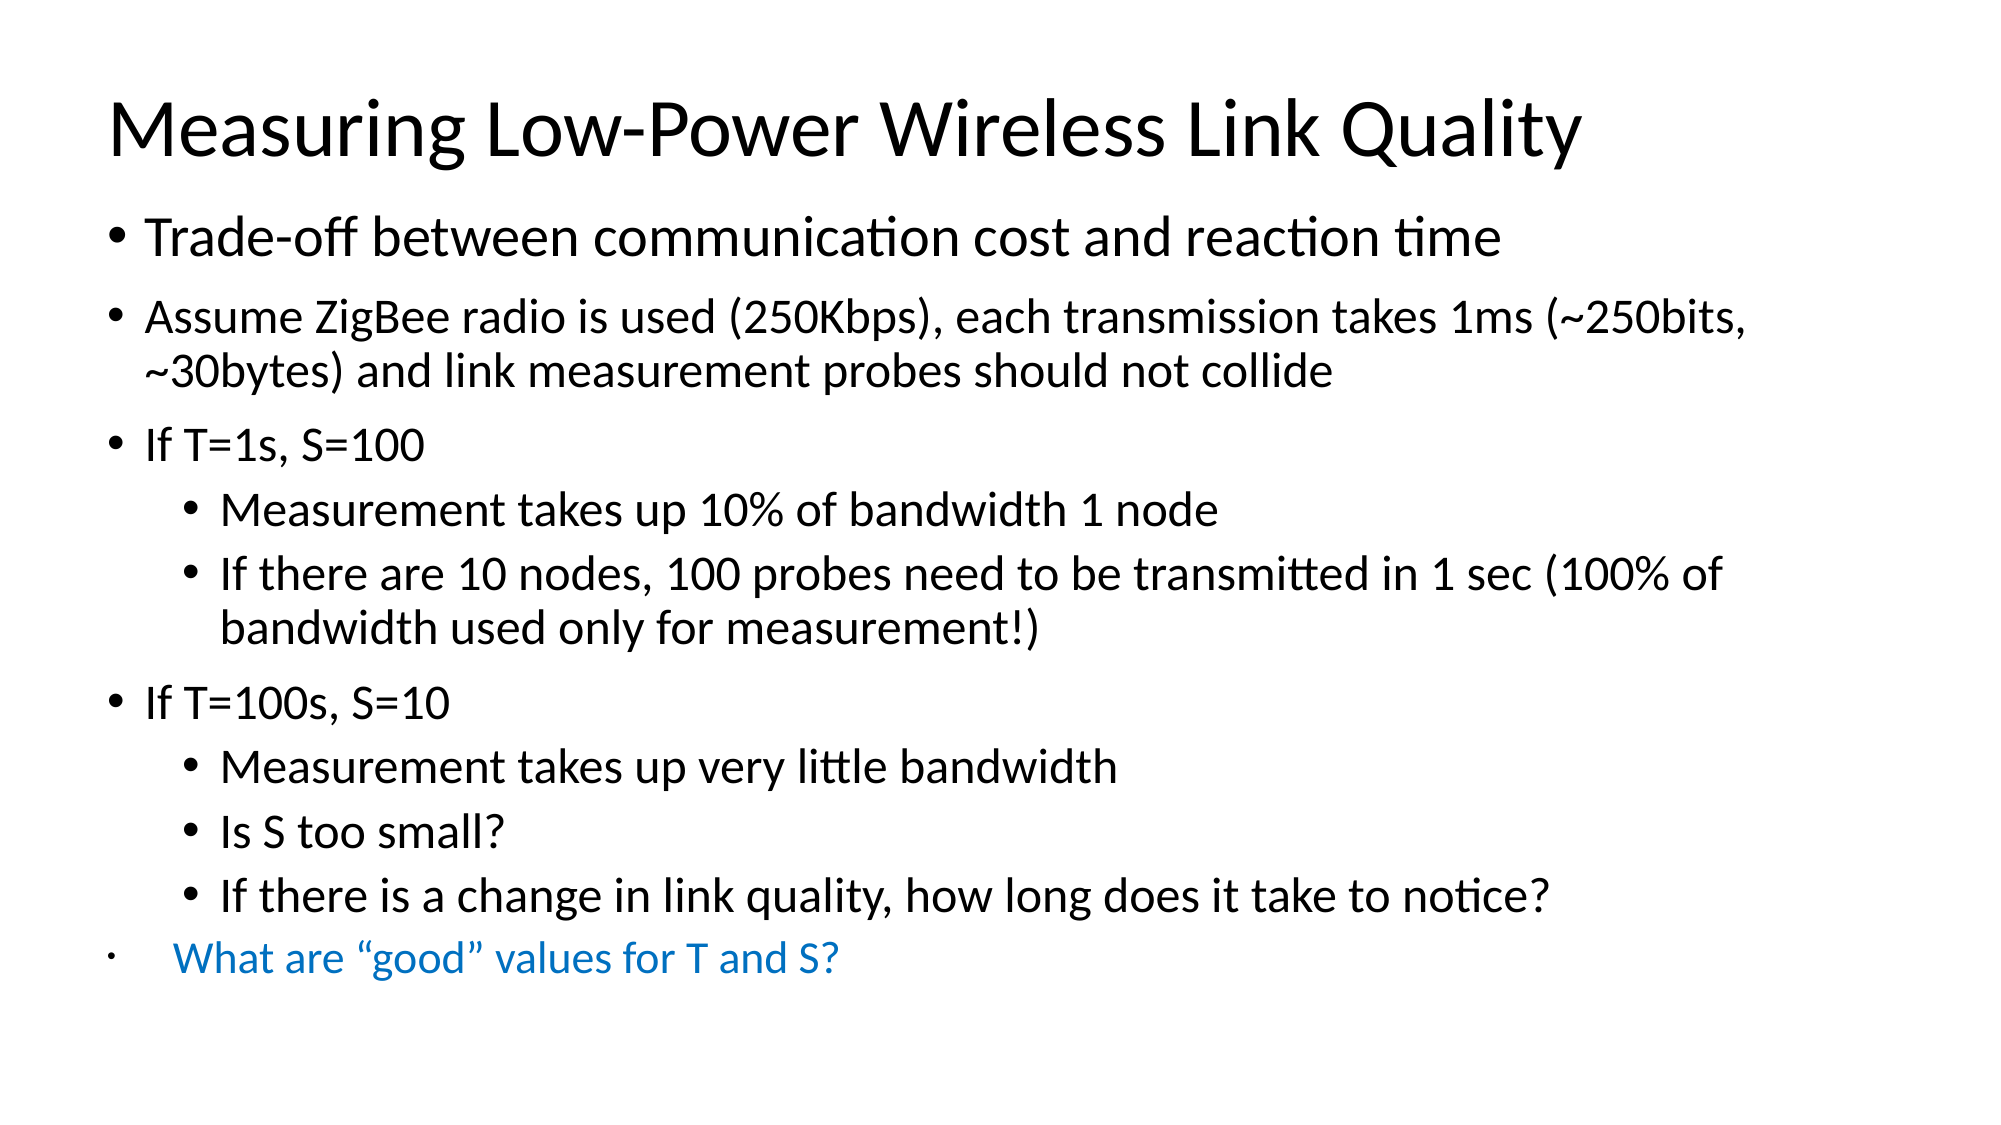

# Measuring Low-Power Wireless Link Quality
Trade-off between communication cost and reaction time
Assume ZigBee radio is used (250Kbps), each transmission takes 1ms (~250bits, ~30bytes) and link measurement probes should not collide
If T=1s, S=100
Measurement takes up 10% of bandwidth 1 node
If there are 10 nodes, 100 probes need to be transmitted in 1 sec (100% of bandwidth used only for measurement!)
If T=100s, S=10
Measurement takes up very little bandwidth
Is S too small?
If there is a change in link quality, how long does it take to notice?
 What are “good” values for T and S?